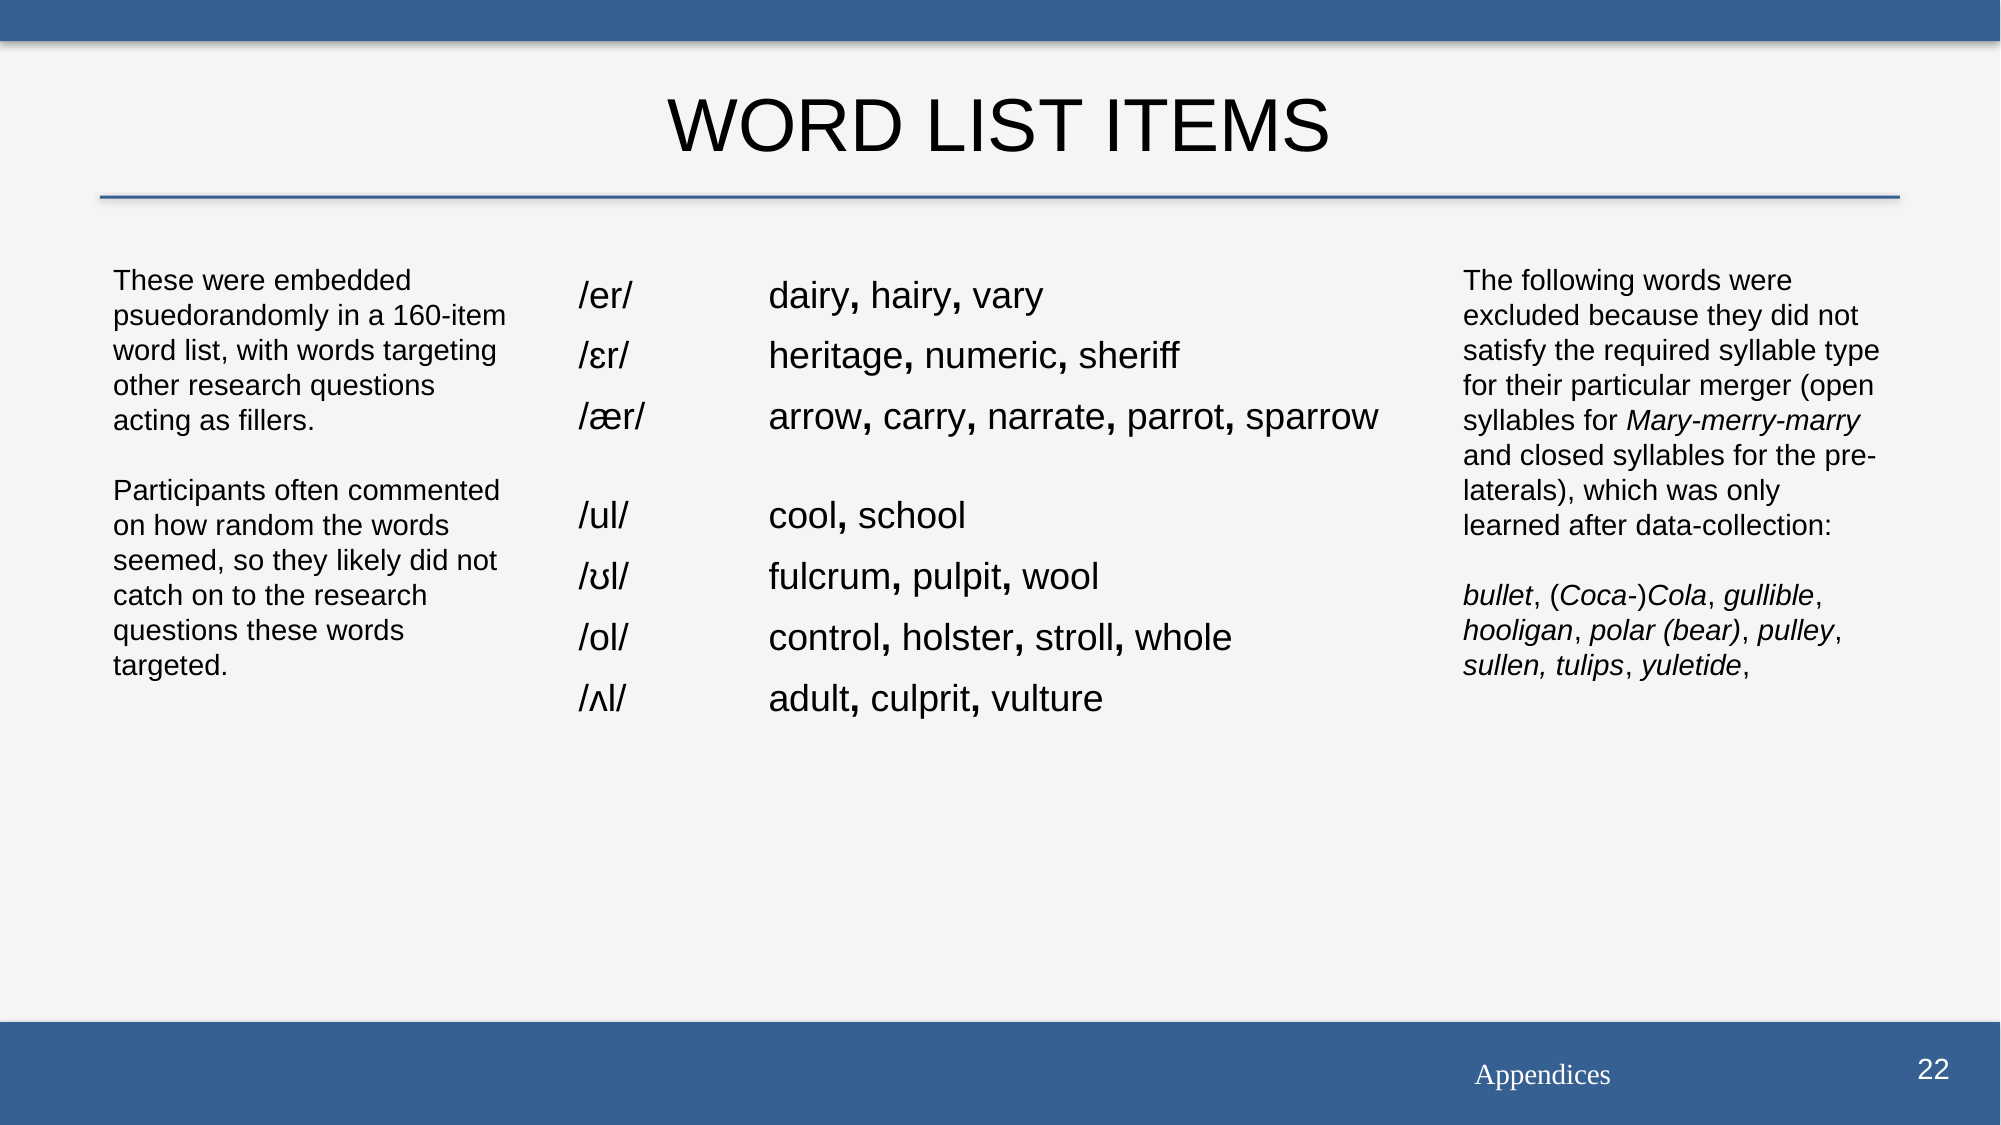

# Word List Items
These were embedded psuedorandomly in a 160-item word list, with words targeting other research questions acting as fillers.

Participants often commented on how random the words seemed, so they likely did not catch on to the research questions these words targeted.
The following words were excluded because they did not satisfy the required syllable type for their particular merger (open syllables for Mary-merry-marry and closed syllables for the pre-laterals), which was only learned after data-collection:

bullet, (Coca-)Cola, gullible, hooligan, polar (bear), pulley, sullen, tulips, yuletide,
| /er/ | dairy, hairy, vary |
| --- | --- |
| /ɛr/ | heritage, numeric, sheriff |
| /ær/ | arrow, carry, narrate, parrot, sparrow |
| /ul/ | cool, school |
| /ʊl/ | fulcrum, pulpit, wool |
| /ol/ | control, holster, stroll, whole |
| /ʌl/ | adult, culprit, vulture |
Appendices
22